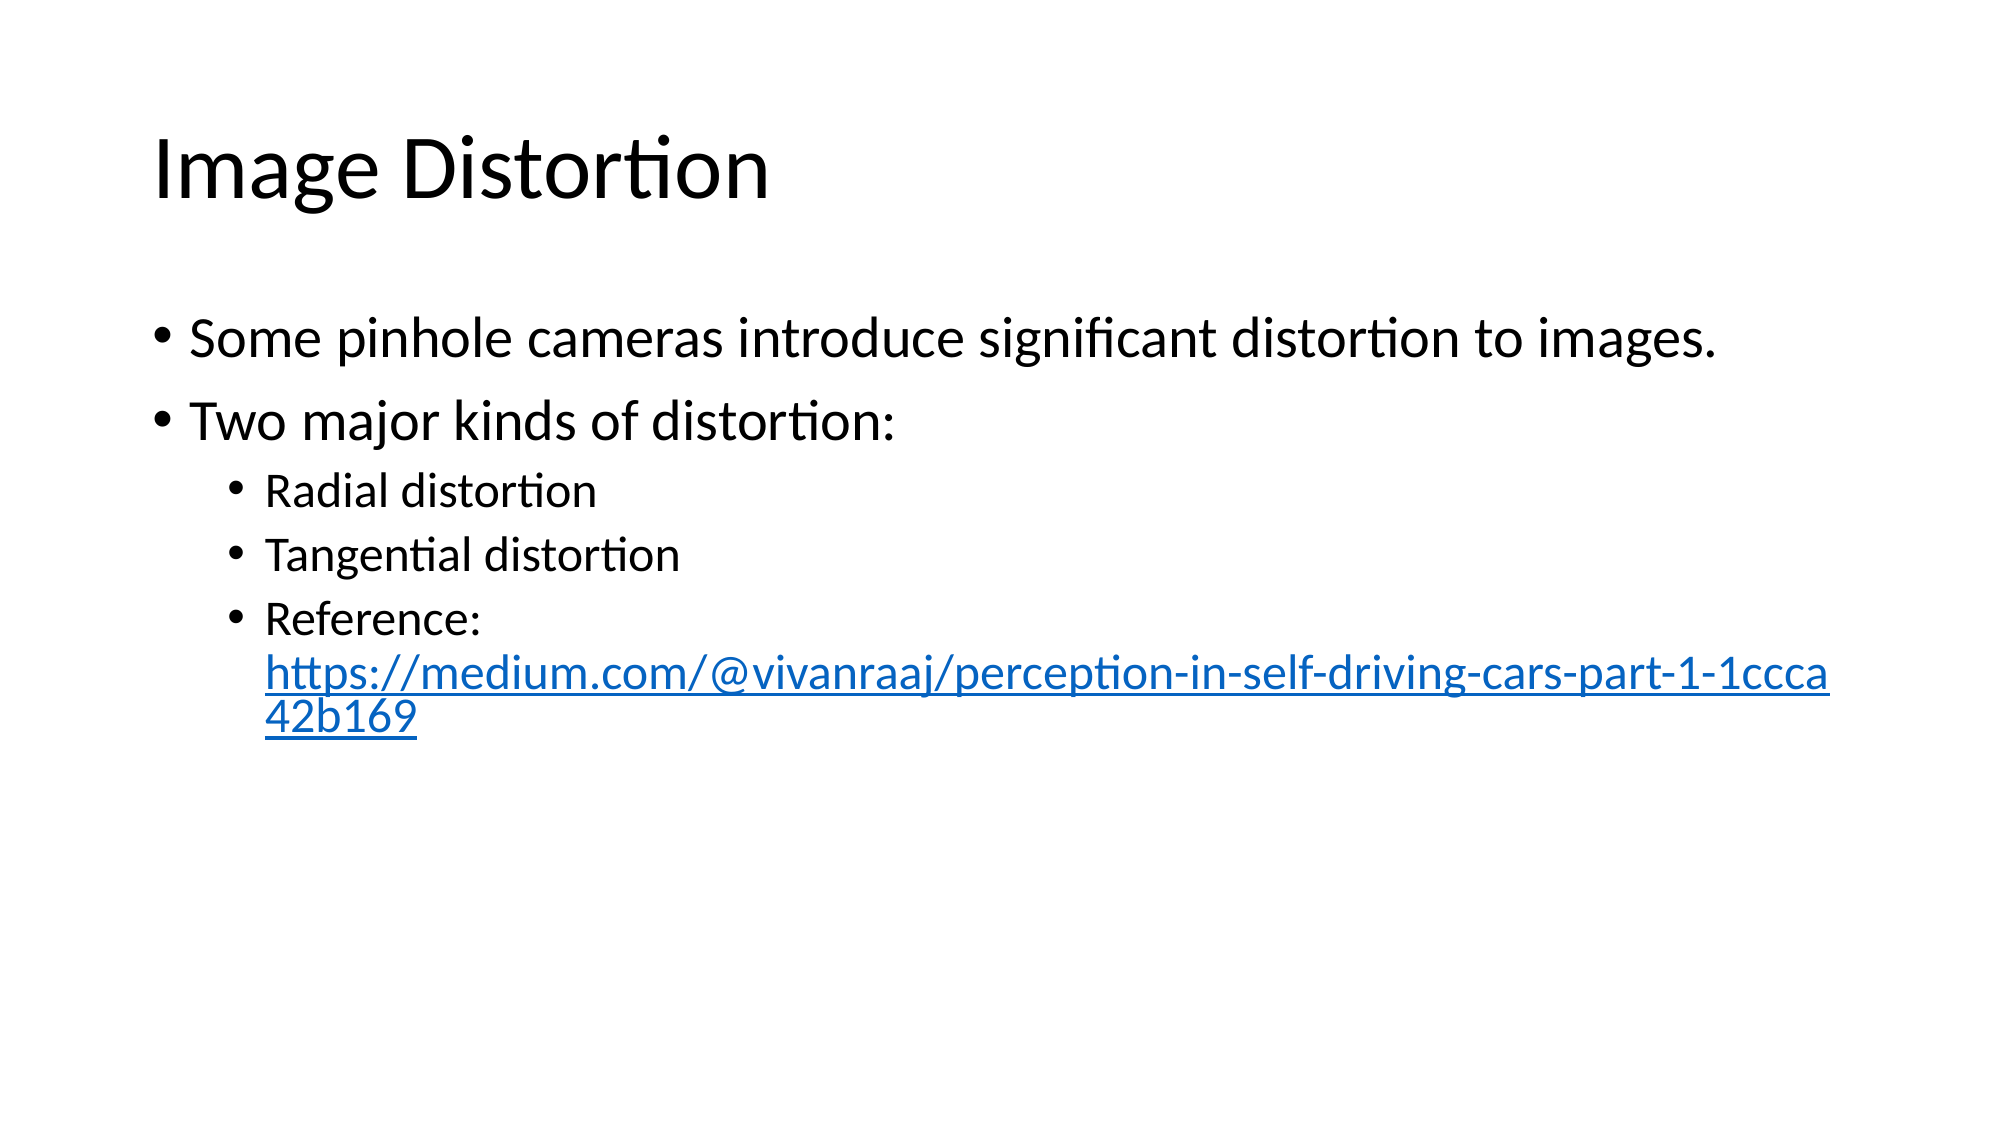

# Image Distortion
Some pinhole cameras introduce significant distortion to images.
Two major kinds of distortion:
Radial distortion
Tangential distortion
Reference: https://medium.com/@vivanraaj/perception-in-self-driving-cars-part-1-1ccca42b169